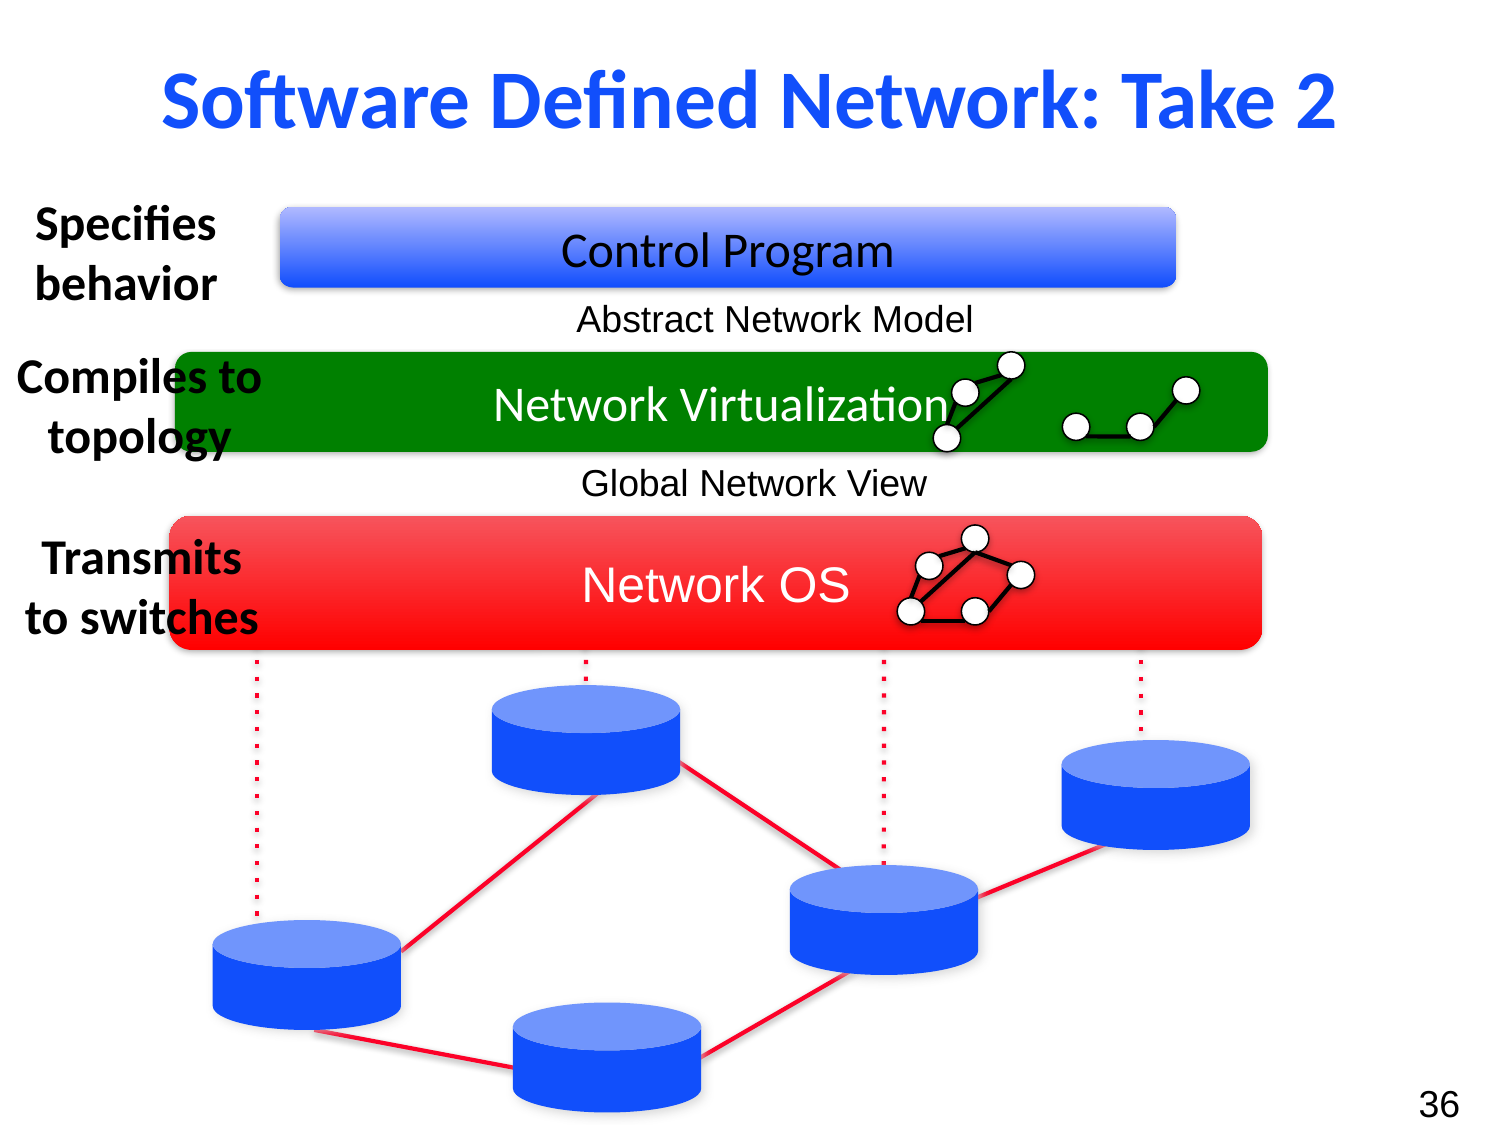

# Software Defined Network: Take 2
Specifies behavior
Control Program
Abstract Network Model
Compiles to topology
Network Virtualization

Global Network View
Network OS
Transmits to switches